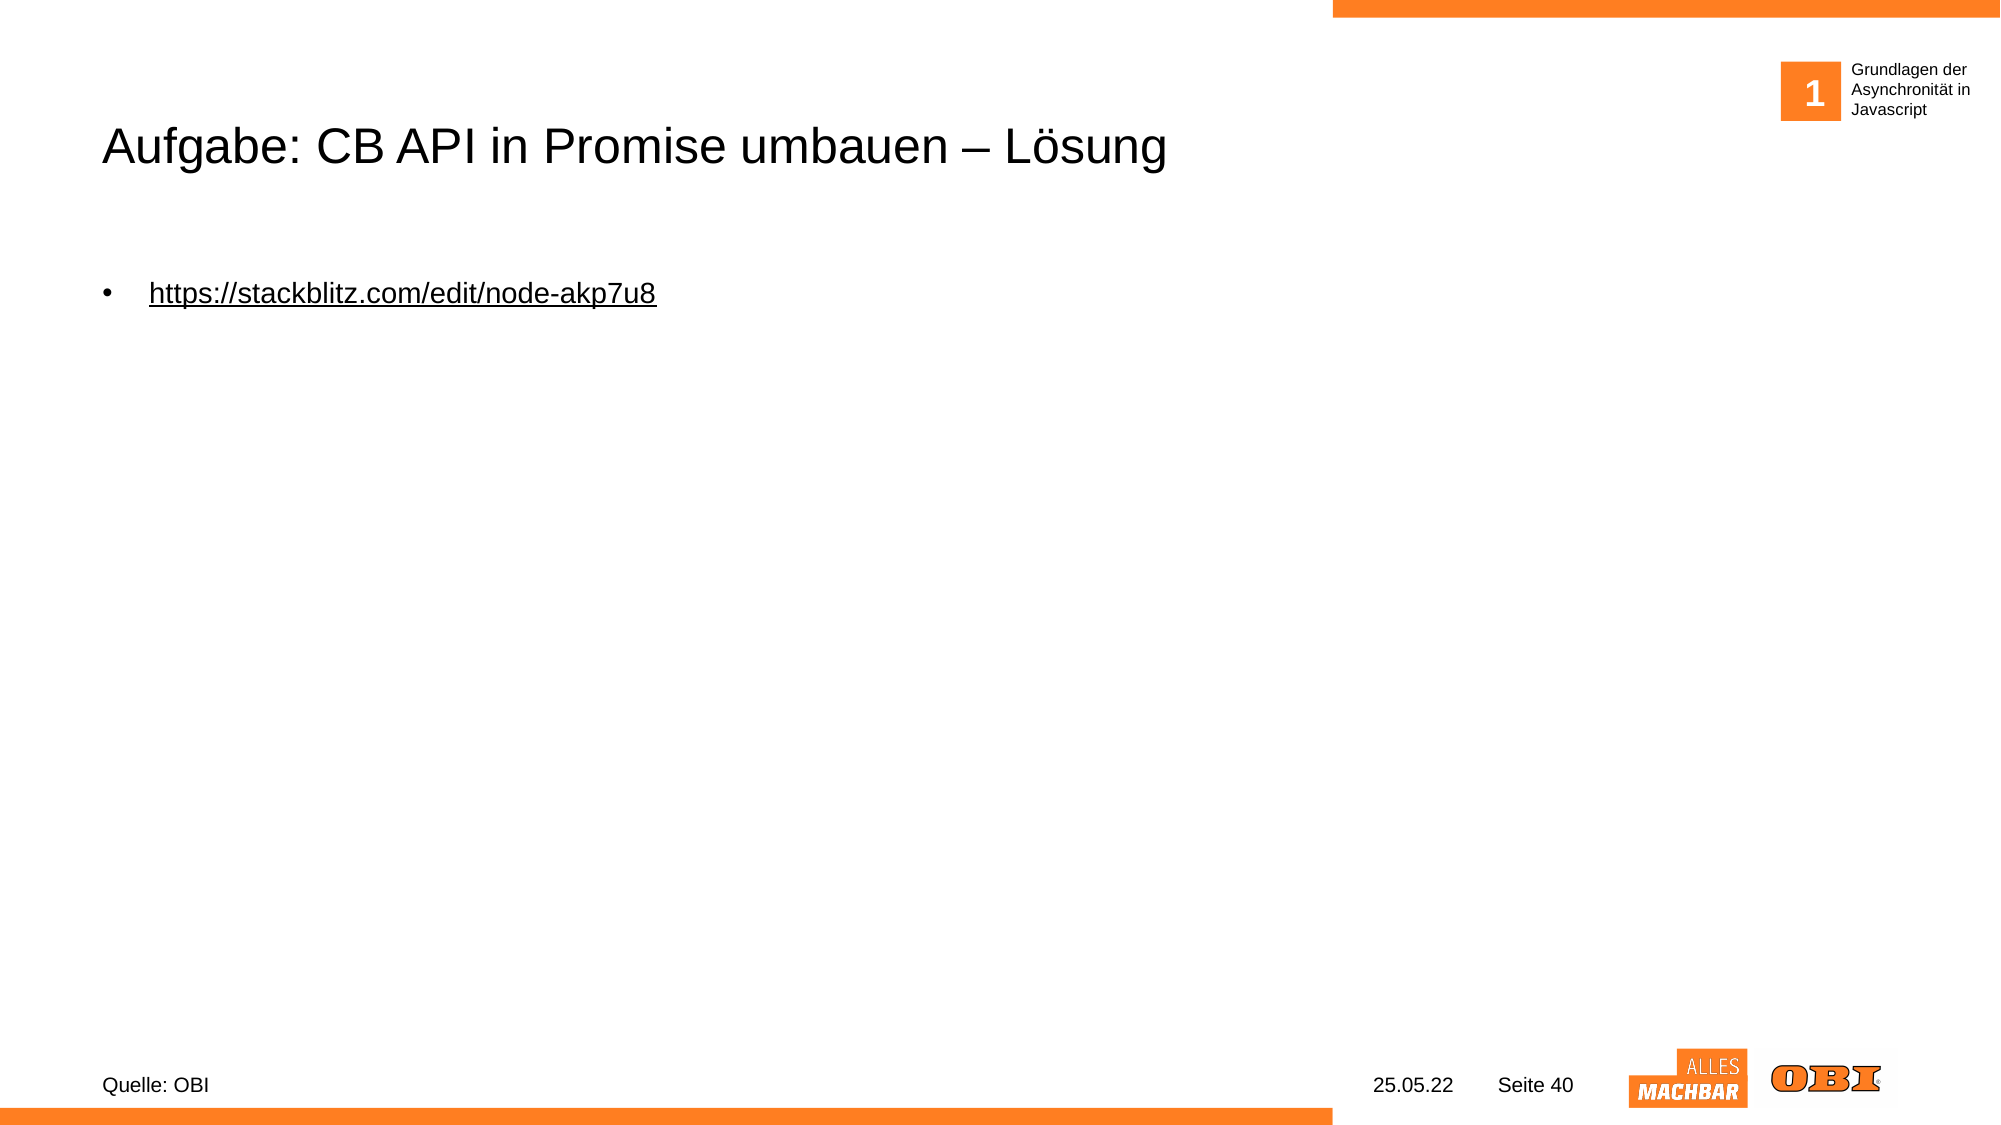

Grundlagen der Asynchronität in Javascript
1
# Aufgabe: CB API in Promise umbauen – Lösung

https://stackblitz.com/edit/node-akp7u8
Quelle: OBI
25.05.22
Seite 40